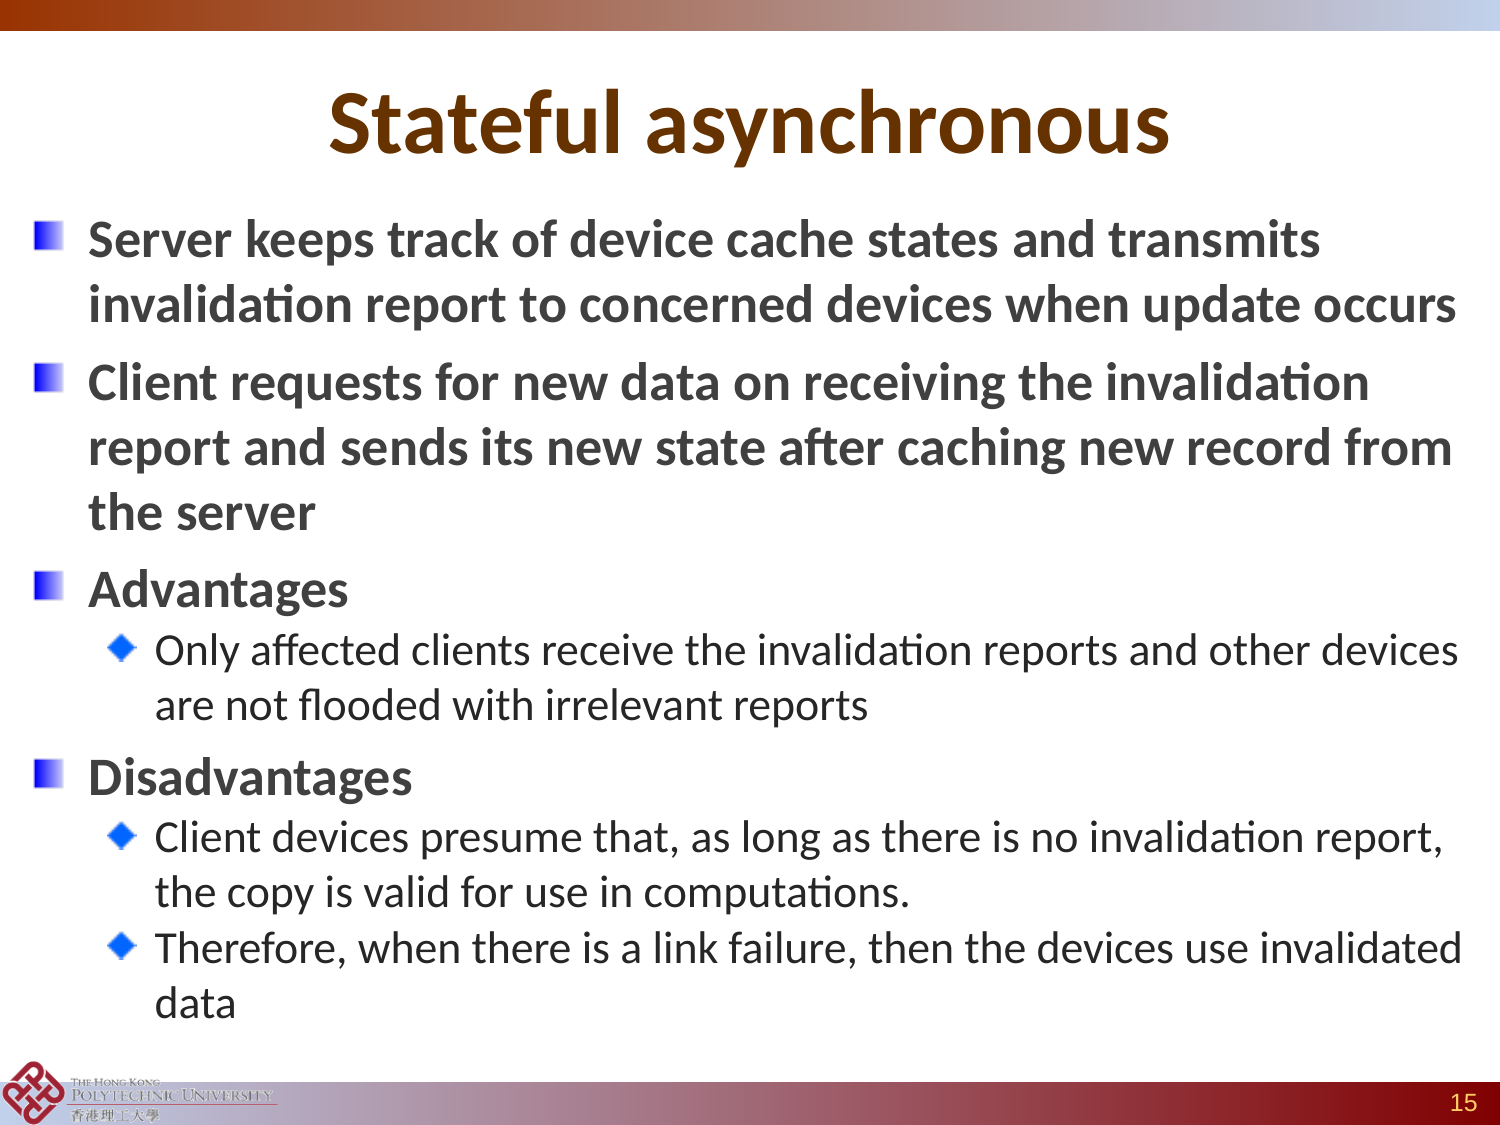

# Stateful asynchronous
Server keeps track of device cache states and transmits invalidation report to concerned devices when update occurs
Client requests for new data on receiving the invalidation report and sends its new state after caching new record from the server
Advantages
Only affected clients receive the invalidation reports and other devices are not flooded with irrelevant reports
Disadvantages
Client devices presume that, as long as there is no invalidation report, the copy is valid for use in computations.
Therefore, when there is a link failure, then the devices use invalidated data